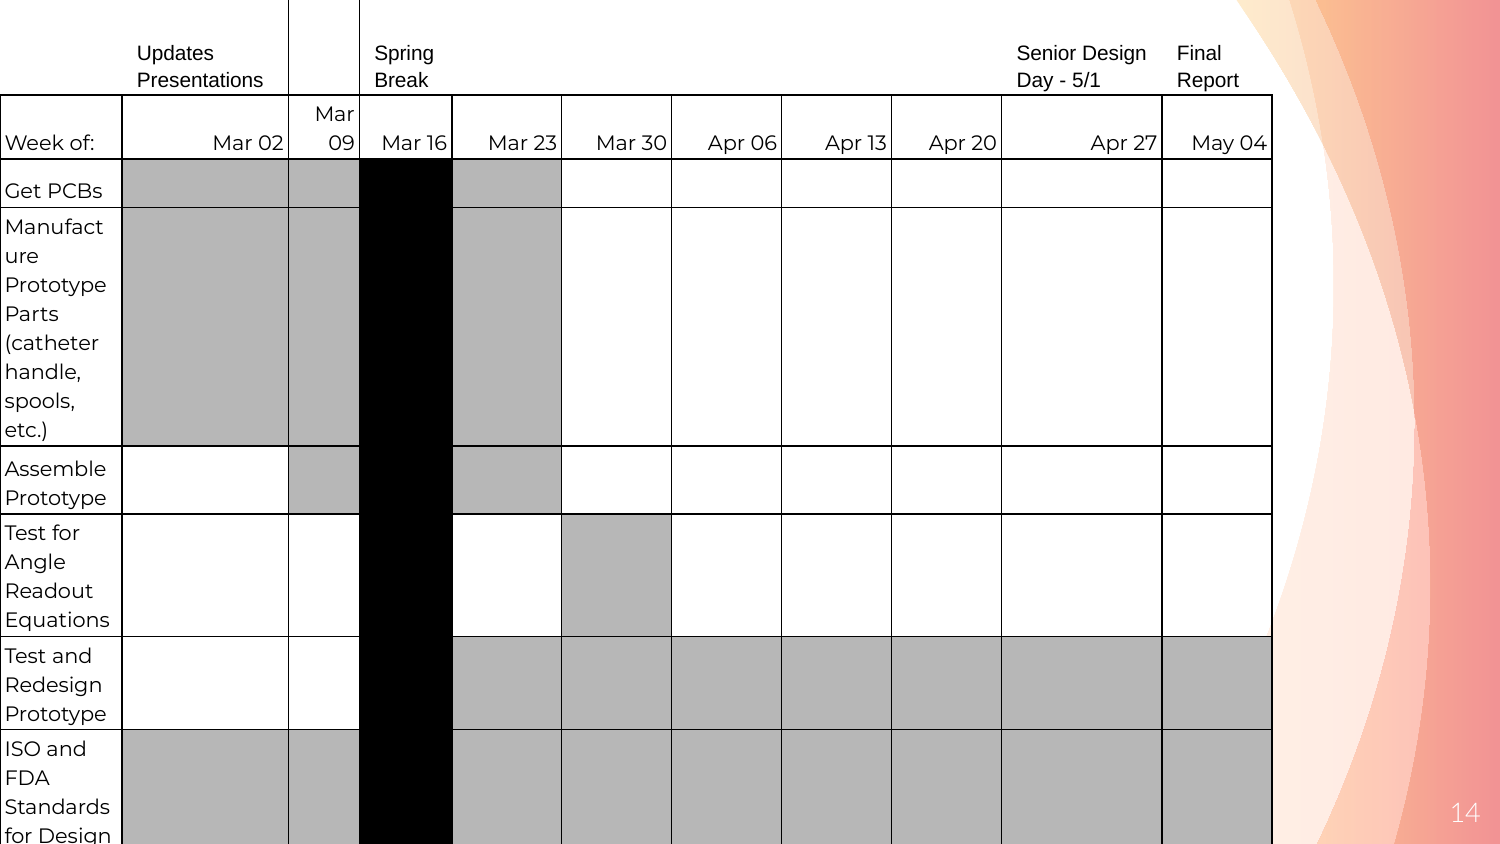

|  | Updates Presentations |  | Spring Break |  |  |  |  |  | Senior Design Day - 5/1 | Final Report |
| --- | --- | --- | --- | --- | --- | --- | --- | --- | --- | --- |
| Week of: | Mar 02 | Mar 09 | Mar 16 | Mar 23 | Mar 30 | Apr 06 | Apr 13 | Apr 20 | Apr 27 | May 04 |
| Get PCBs |  |  |  |  |  |  |  |  |  |  |
| Manufacture Prototype Parts (catheter handle, spools, etc.) |  |  |  |  |  |  |  |  |  |  |
| Assemble Prototype |  |  |  |  |  |  |  |  |  |  |
| Test for Angle Readout Equations |  |  |  |  |  |  |  |  |  |  |
| Test and Redesign Prototype |  |  |  |  |  |  |  |  |  |  |
| ISO and FDA Standards for Design |  |  |  |  |  |  |  |  |  |  |
14